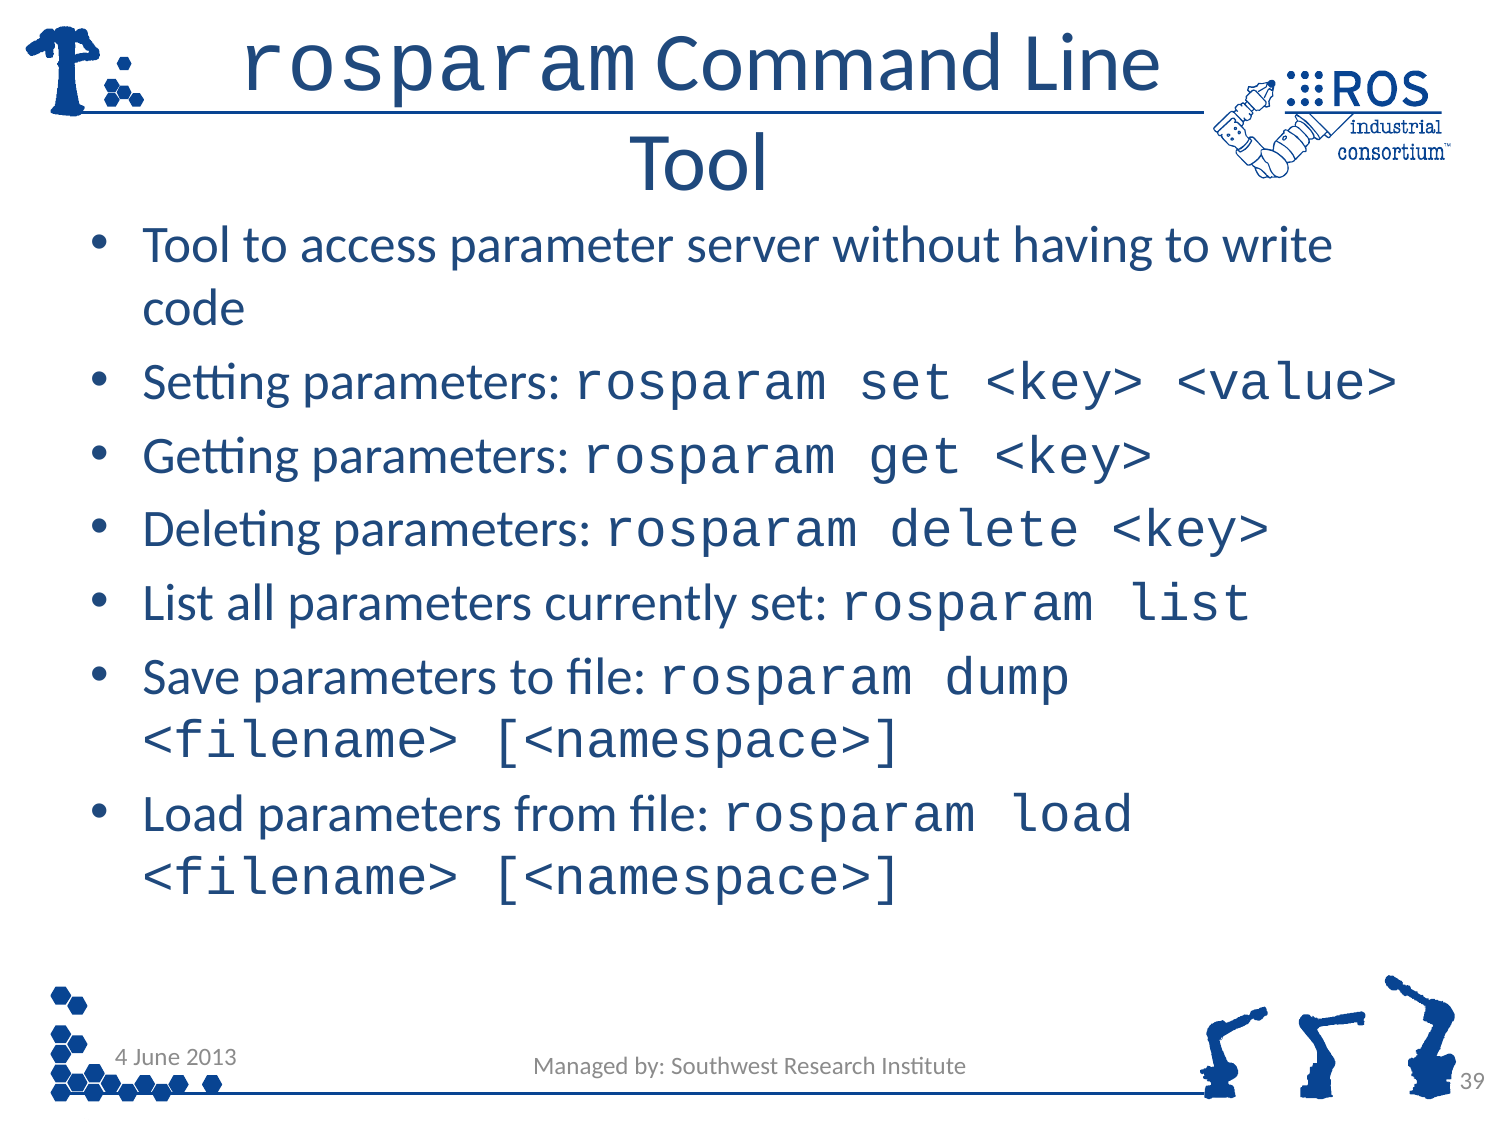

# rosparam Command Line Tool
Tool to access parameter server without having to write code
Setting parameters: rosparam set <key> <value>
Getting parameters: rosparam get <key>
Deleting parameters: rosparam delete <key>
List all parameters currently set: rosparam list
Save parameters to file: rosparam dump <filename> [<namespace>]
Load parameters from file: rosparam load <filename> [<namespace>]
4 June 2013
Managed by: Southwest Research Institute
39